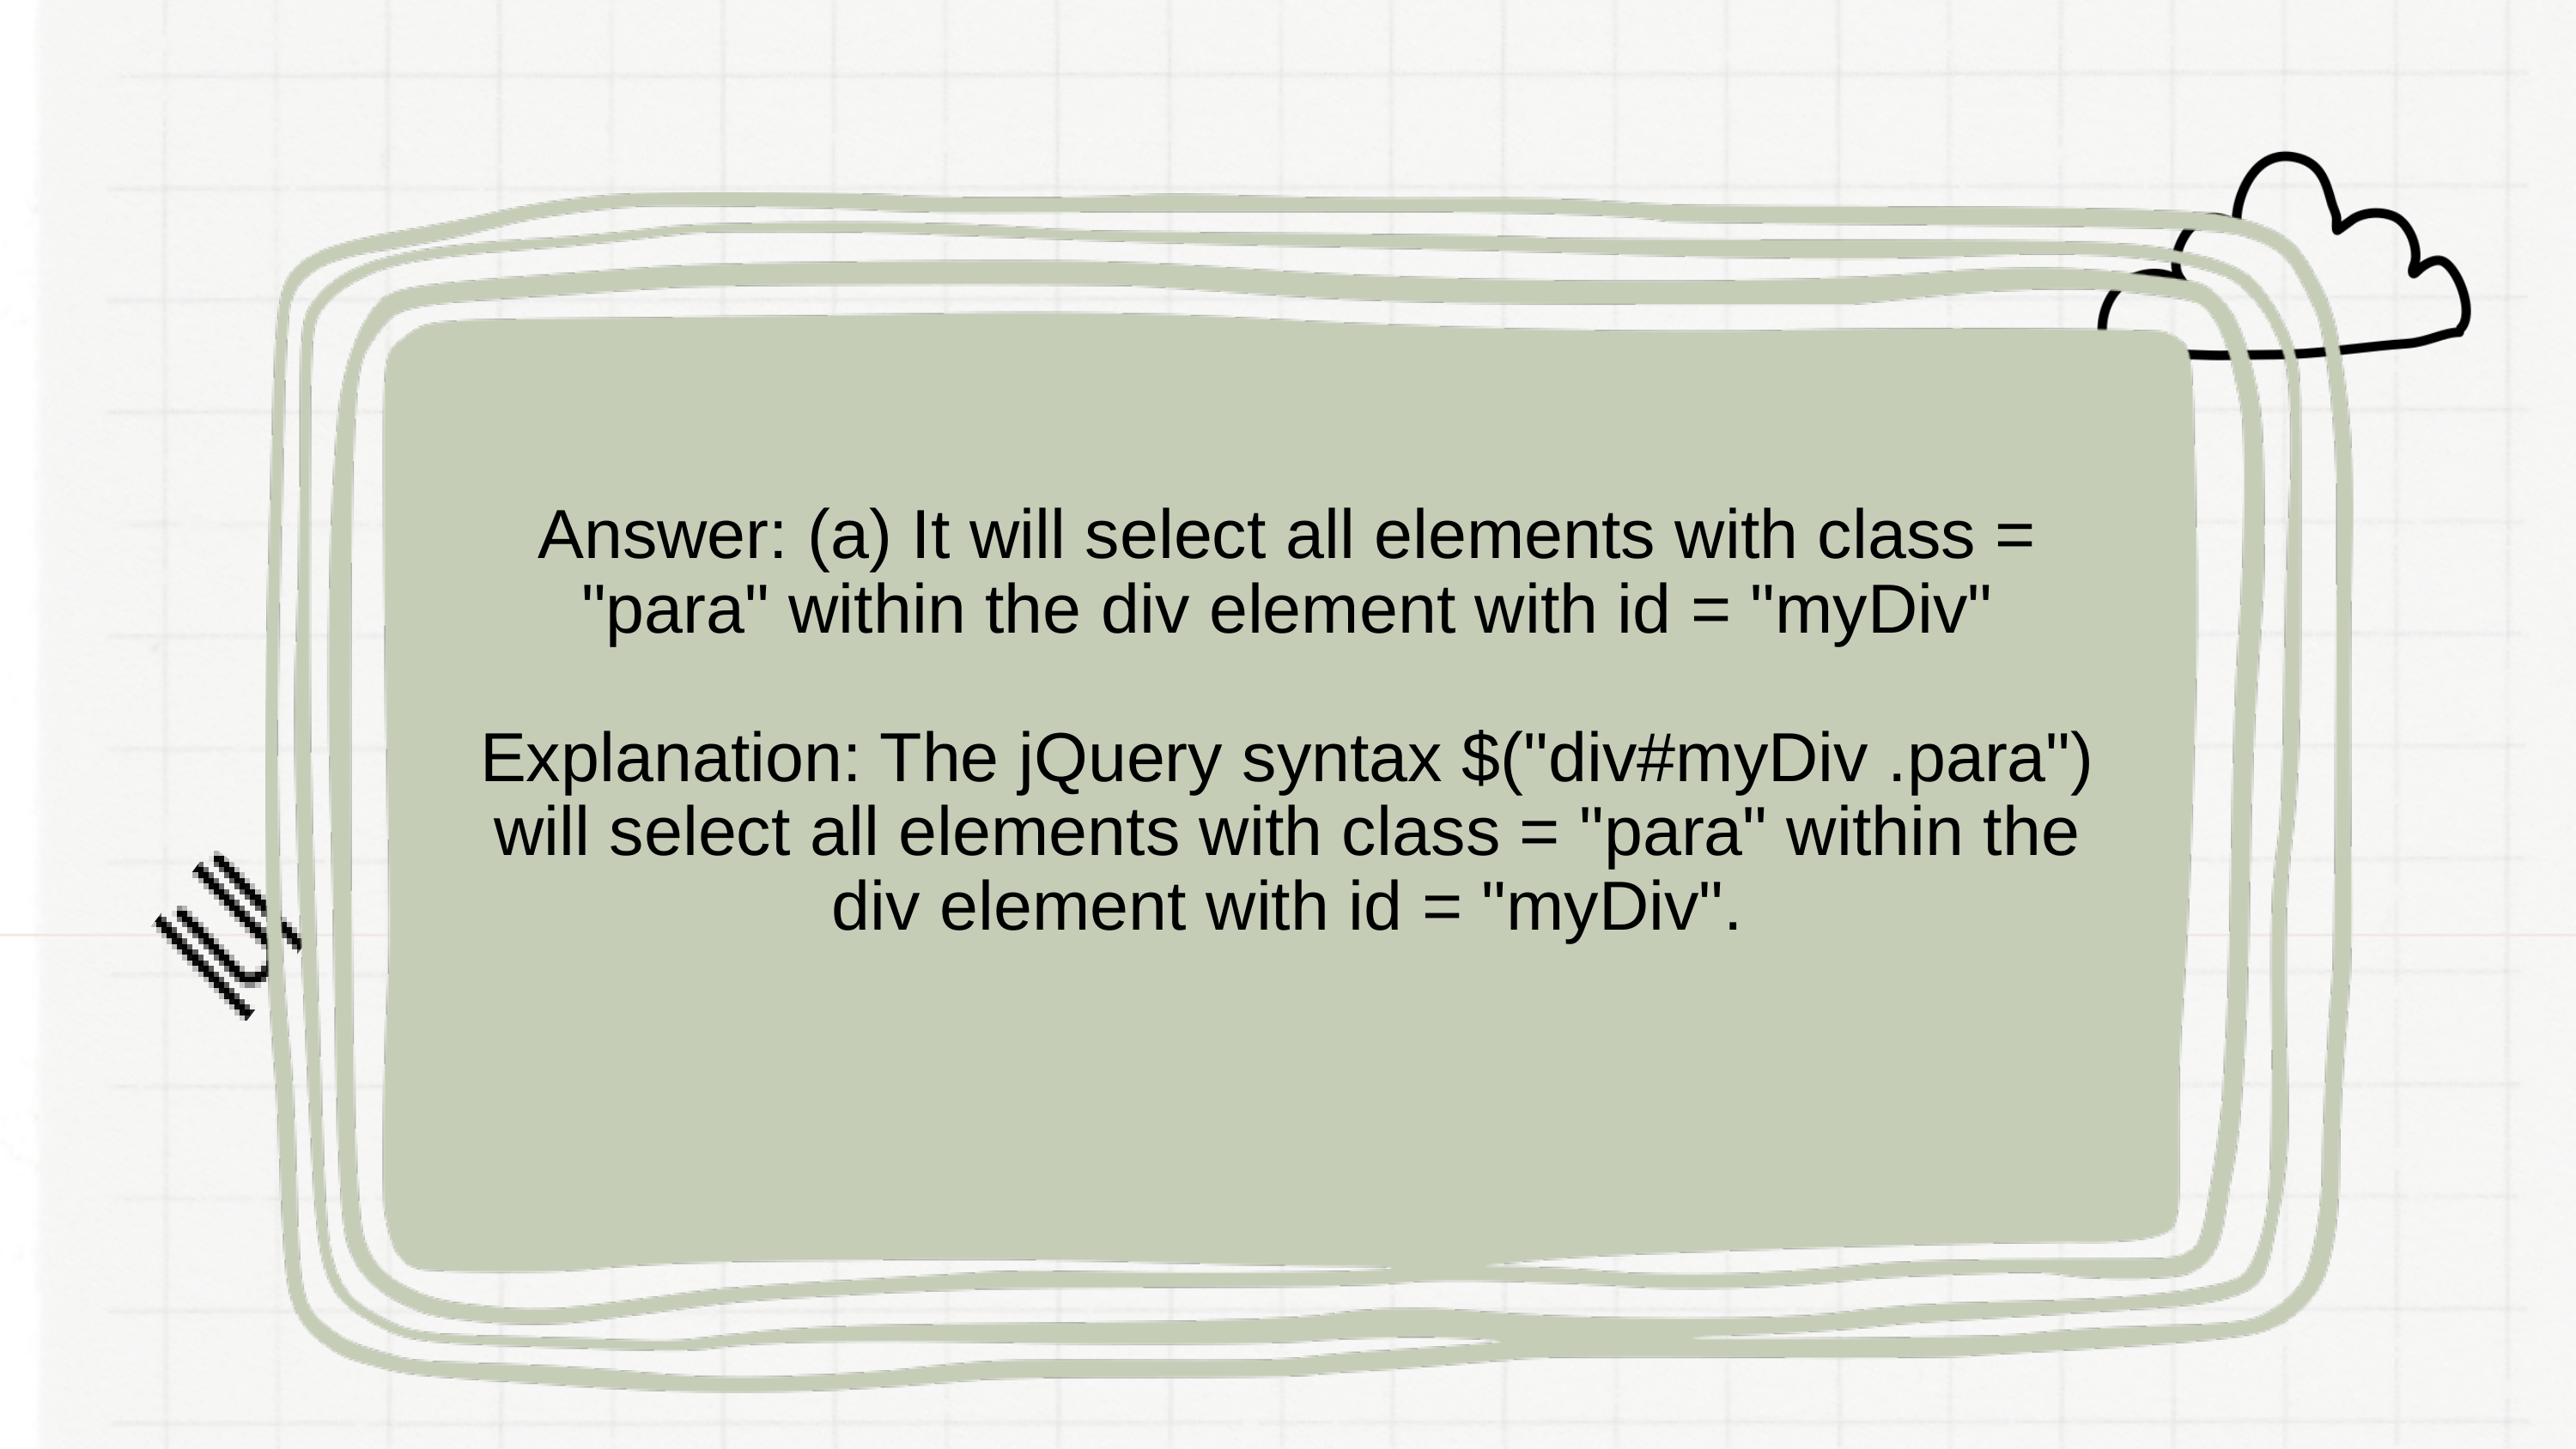

Answer: (a) It will select all elements with class = "para" within the div element with id = "myDiv"

Explanation: The jQuery syntax $("div#myDiv .para") will select all elements with class = "para" within the div element with id = "myDiv".